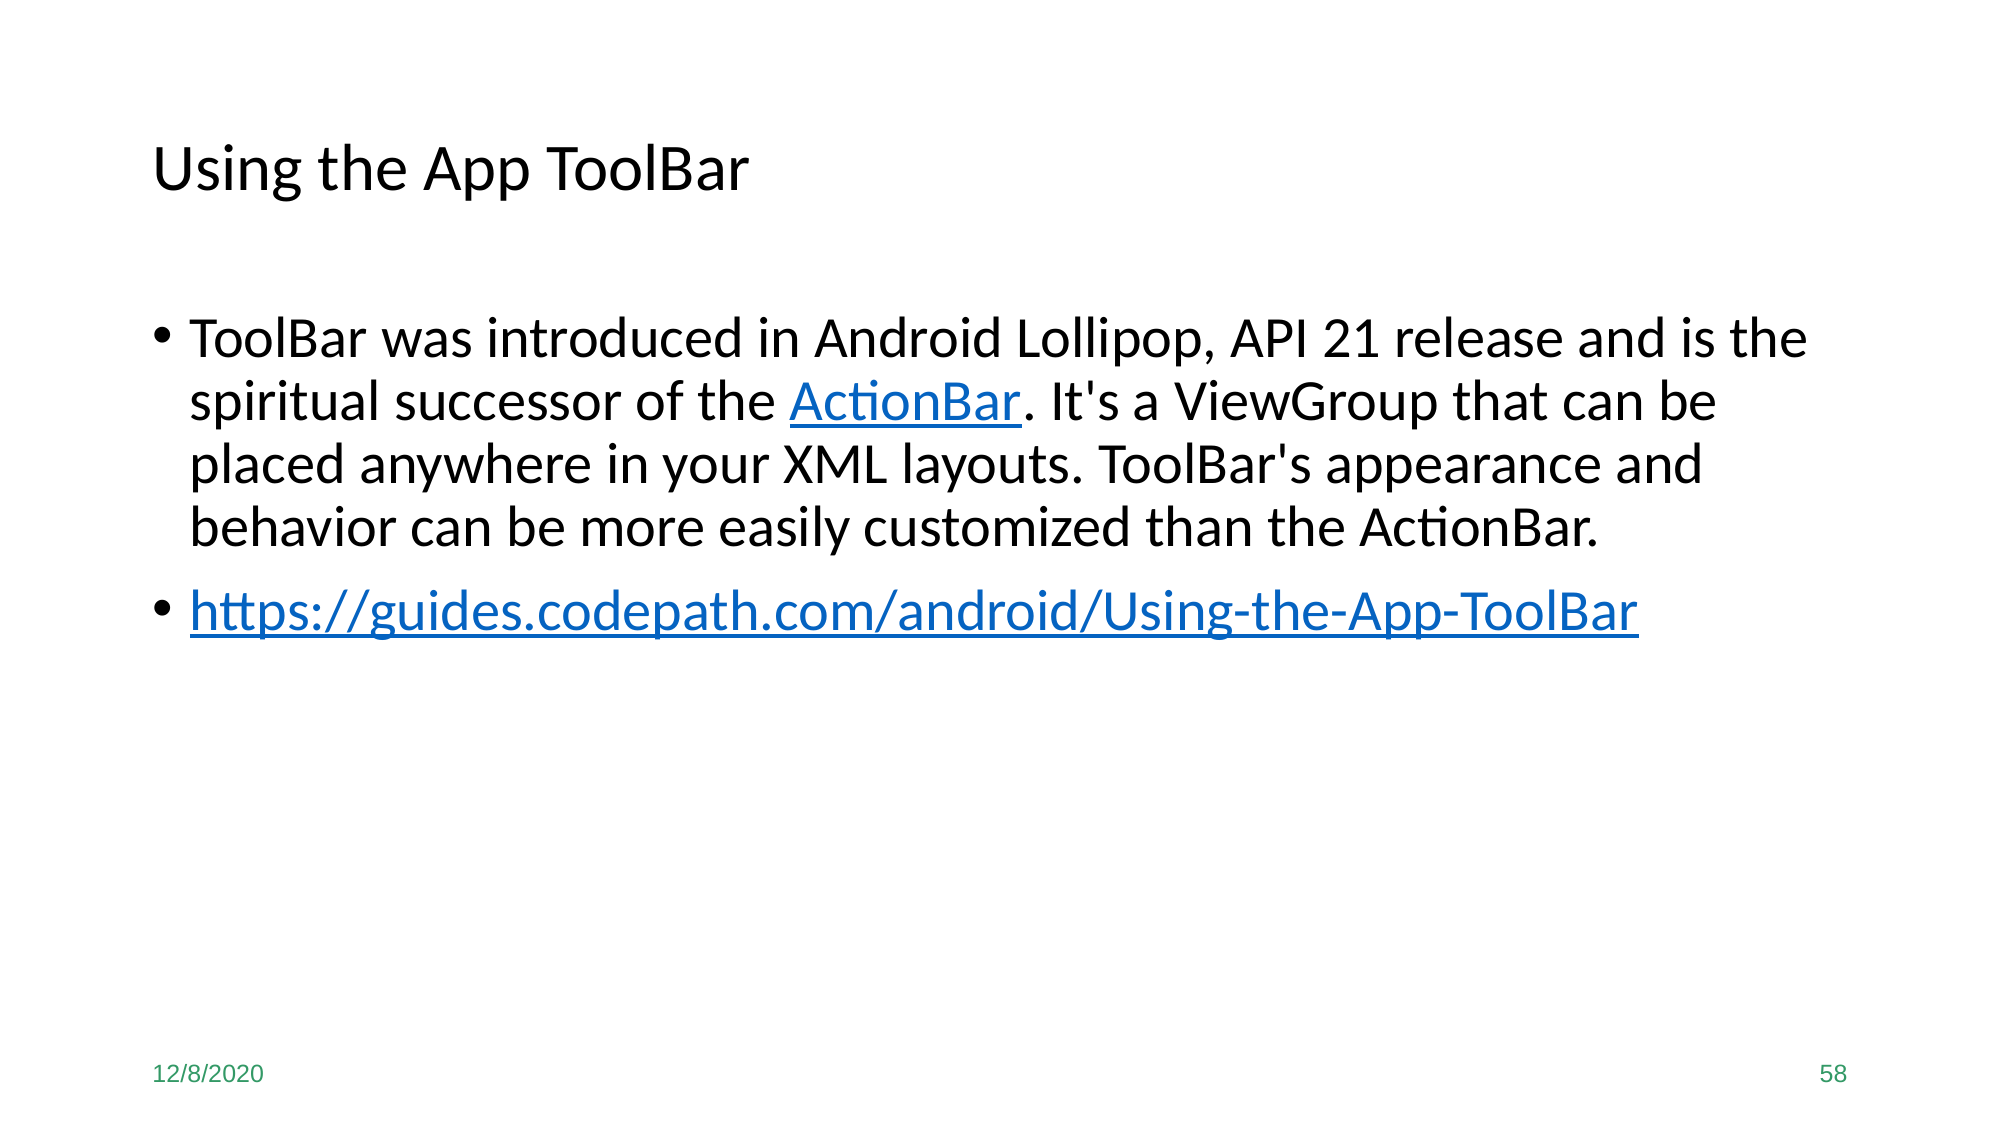

# Using the App ToolBar
ToolBar was introduced in Android Lollipop, API 21 release and is the spiritual successor of the ActionBar. It's a ViewGroup that can be placed anywhere in your XML layouts. ToolBar's appearance and behavior can be more easily customized than the ActionBar.
https://guides.codepath.com/android/Using-the-App-ToolBar

12/8/2020
58